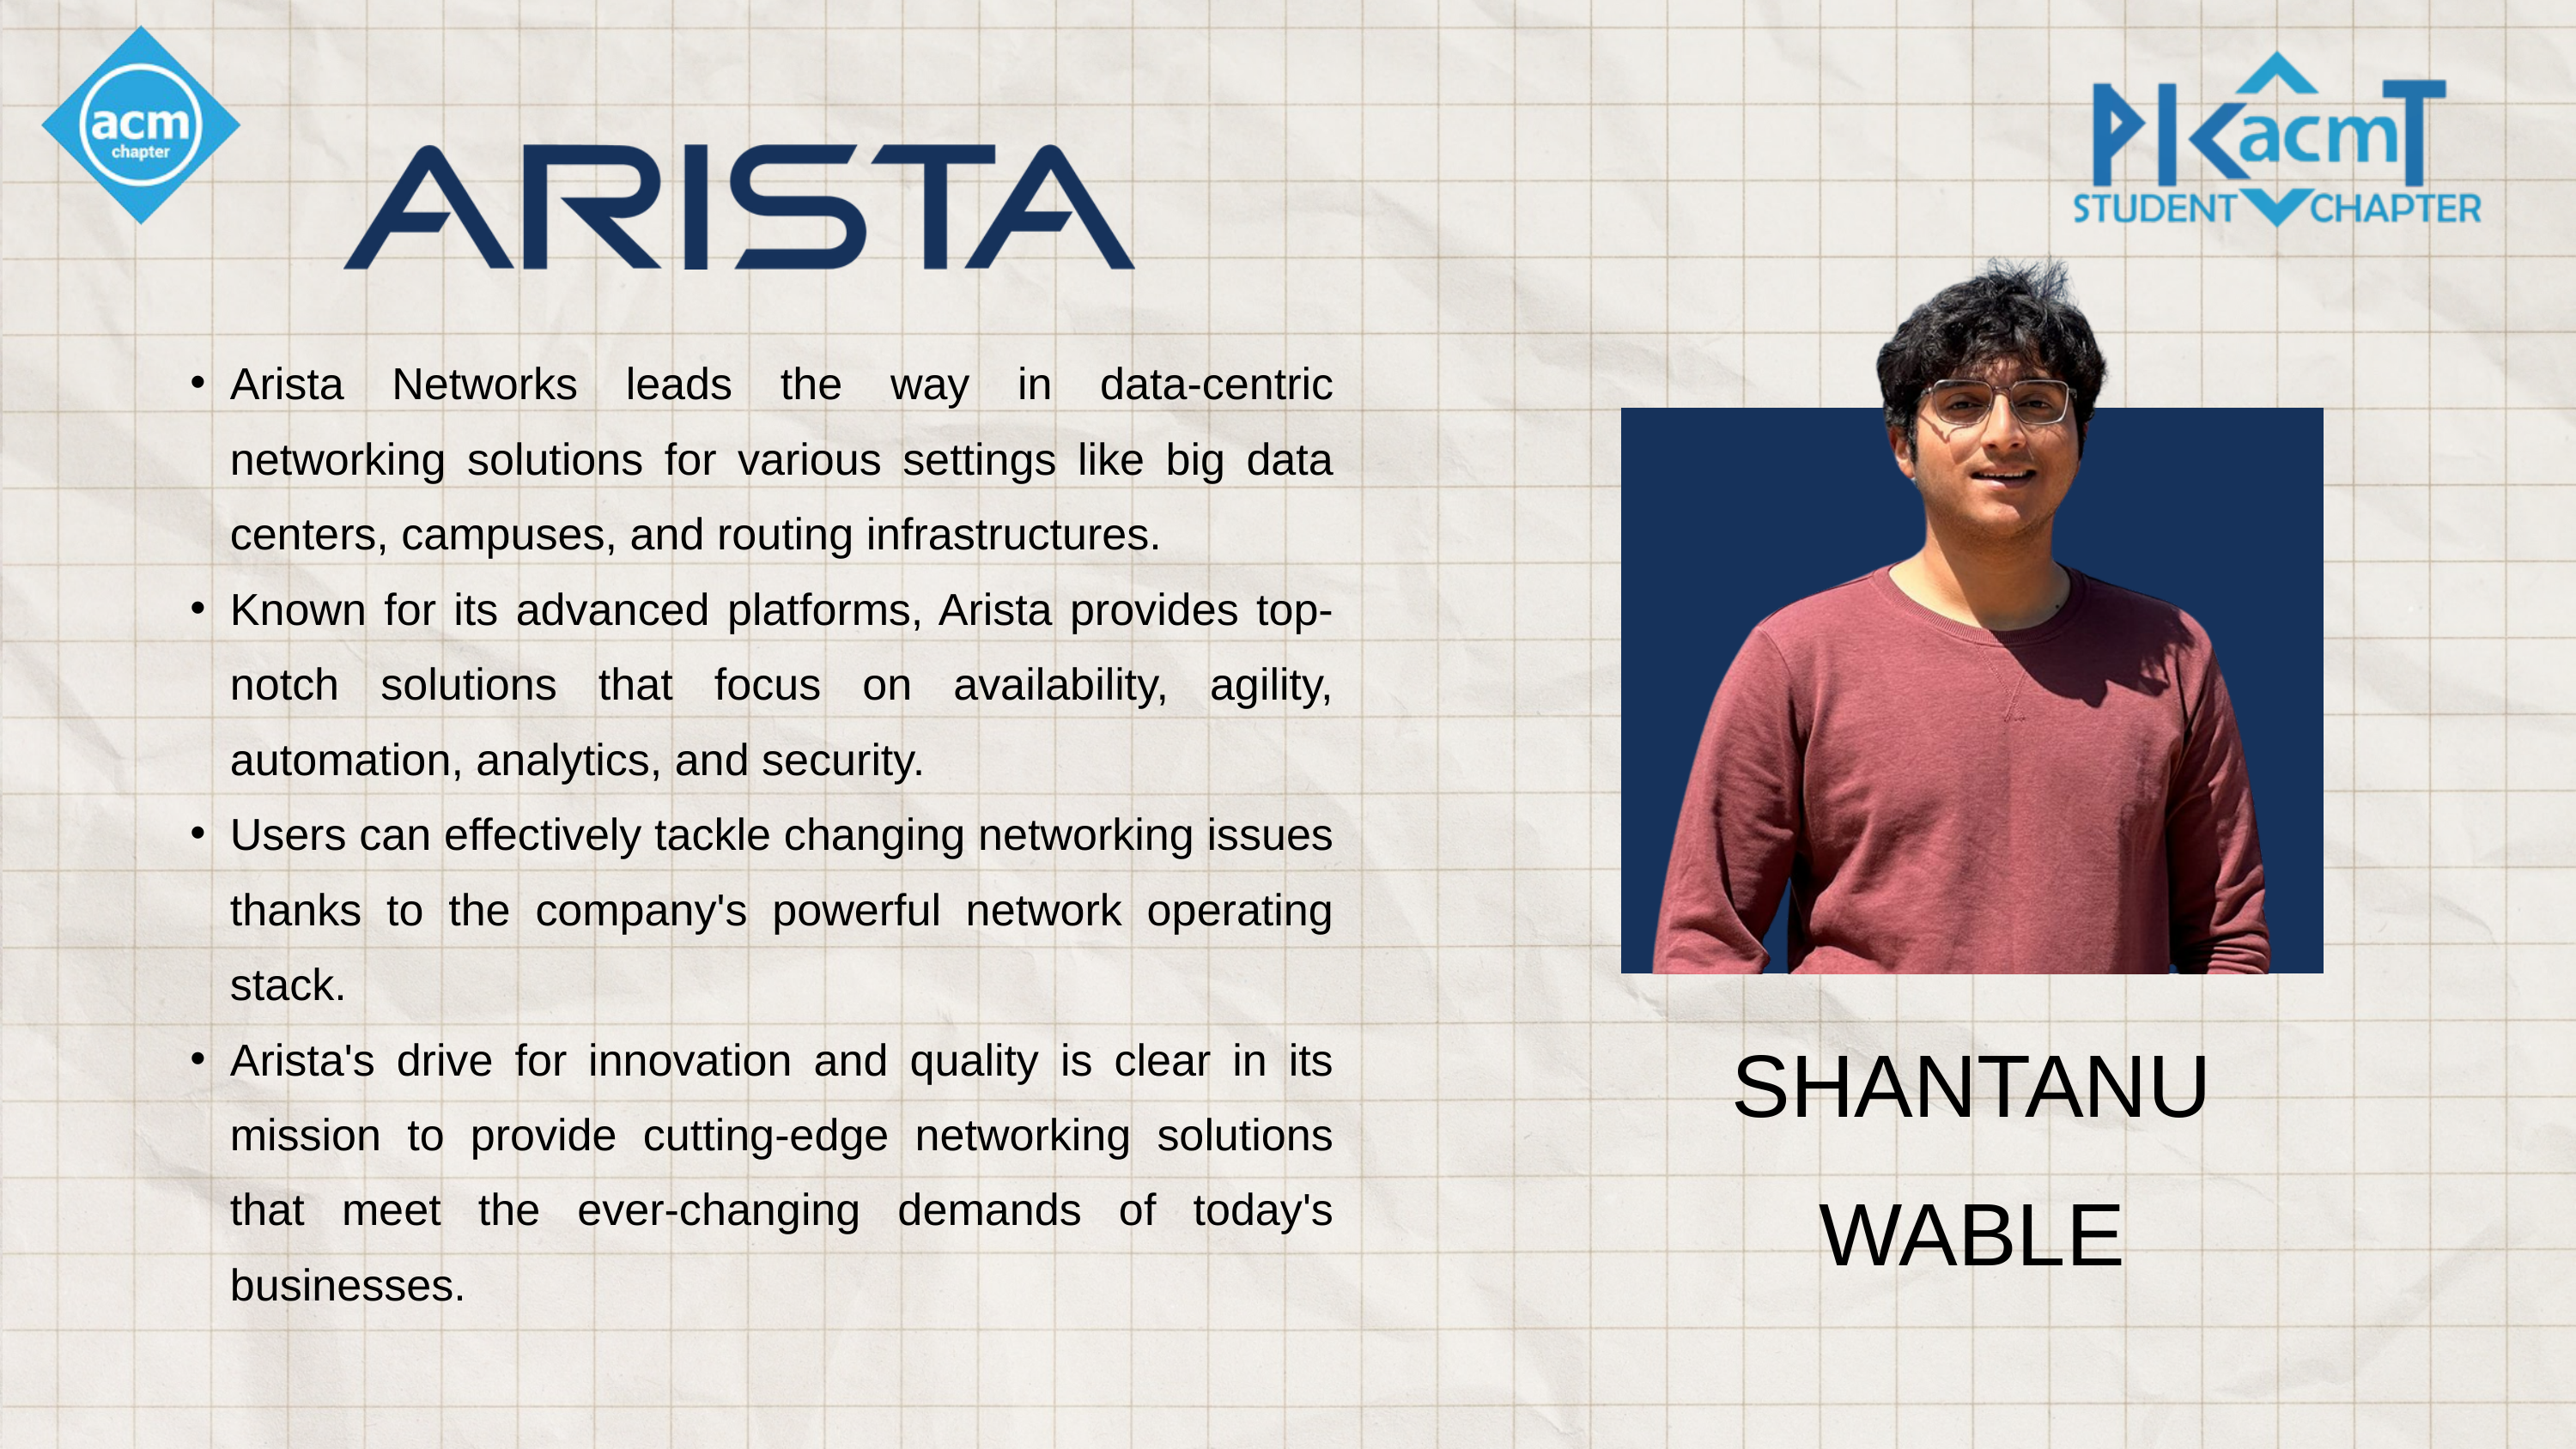

Arista Networks leads the way in data-centric networking solutions for various settings like big data centers, campuses, and routing infrastructures.
Known for its advanced platforms, Arista provides top-notch solutions that focus on availability, agility, automation, analytics, and security.
Users can effectively tackle changing networking issues thanks to the company's powerful network operating stack.
Arista's drive for innovation and quality is clear in its mission to provide cutting-edge networking solutions that meet the ever-changing demands of today's businesses.

SHANTANU WABLE